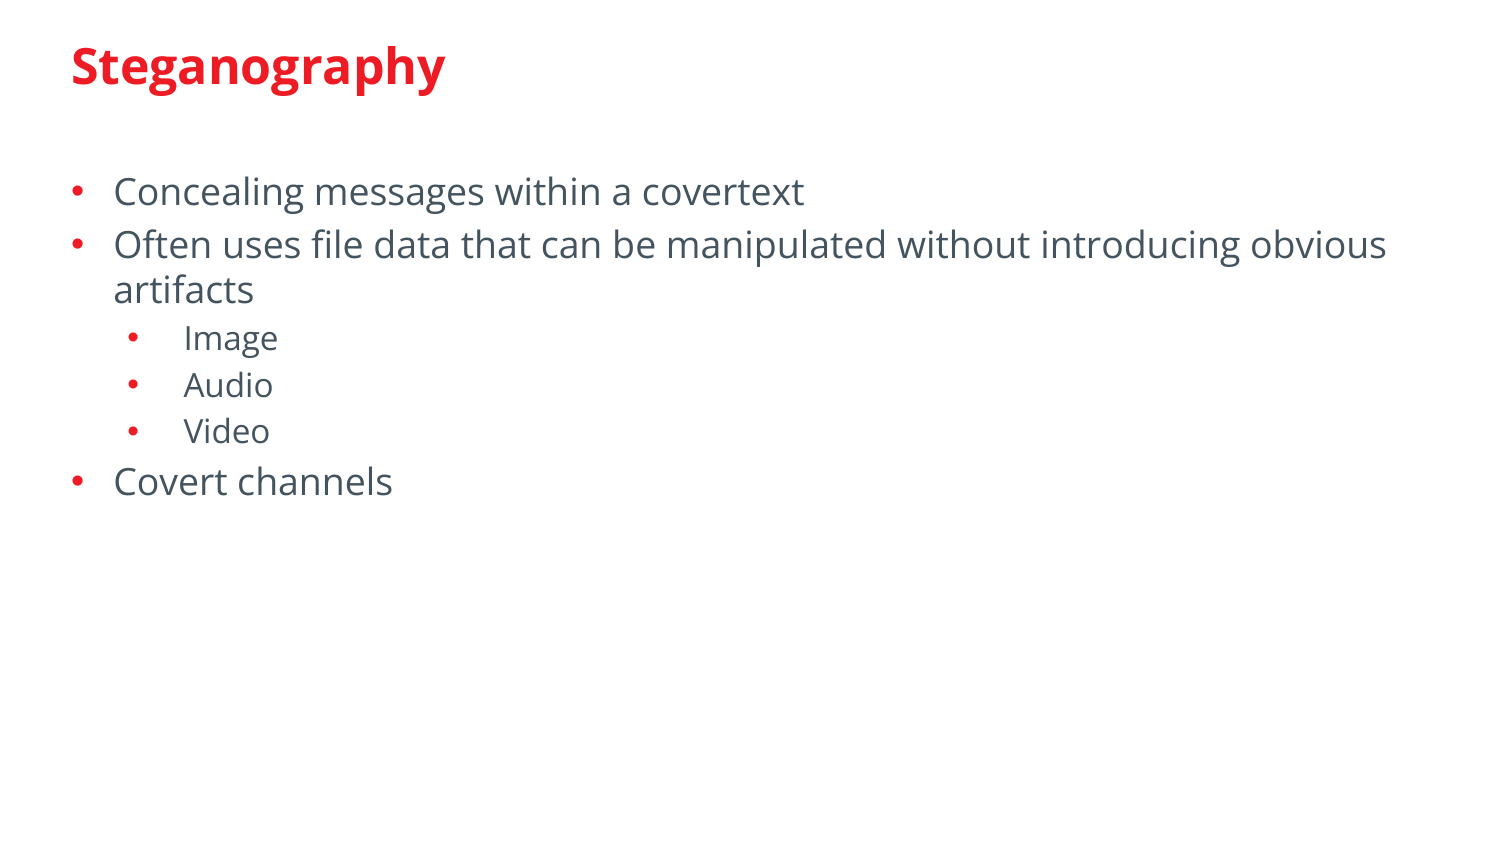

# Steganography
Concealing messages within a covertext
Often uses file data that can be manipulated without introducing obvious artifacts
Image
Audio
Video
Covert channels
www.Studemia.com| Student Academia, Inc  is a CompTIA official Partner | learn@studemia.com | 800-750-8288
38